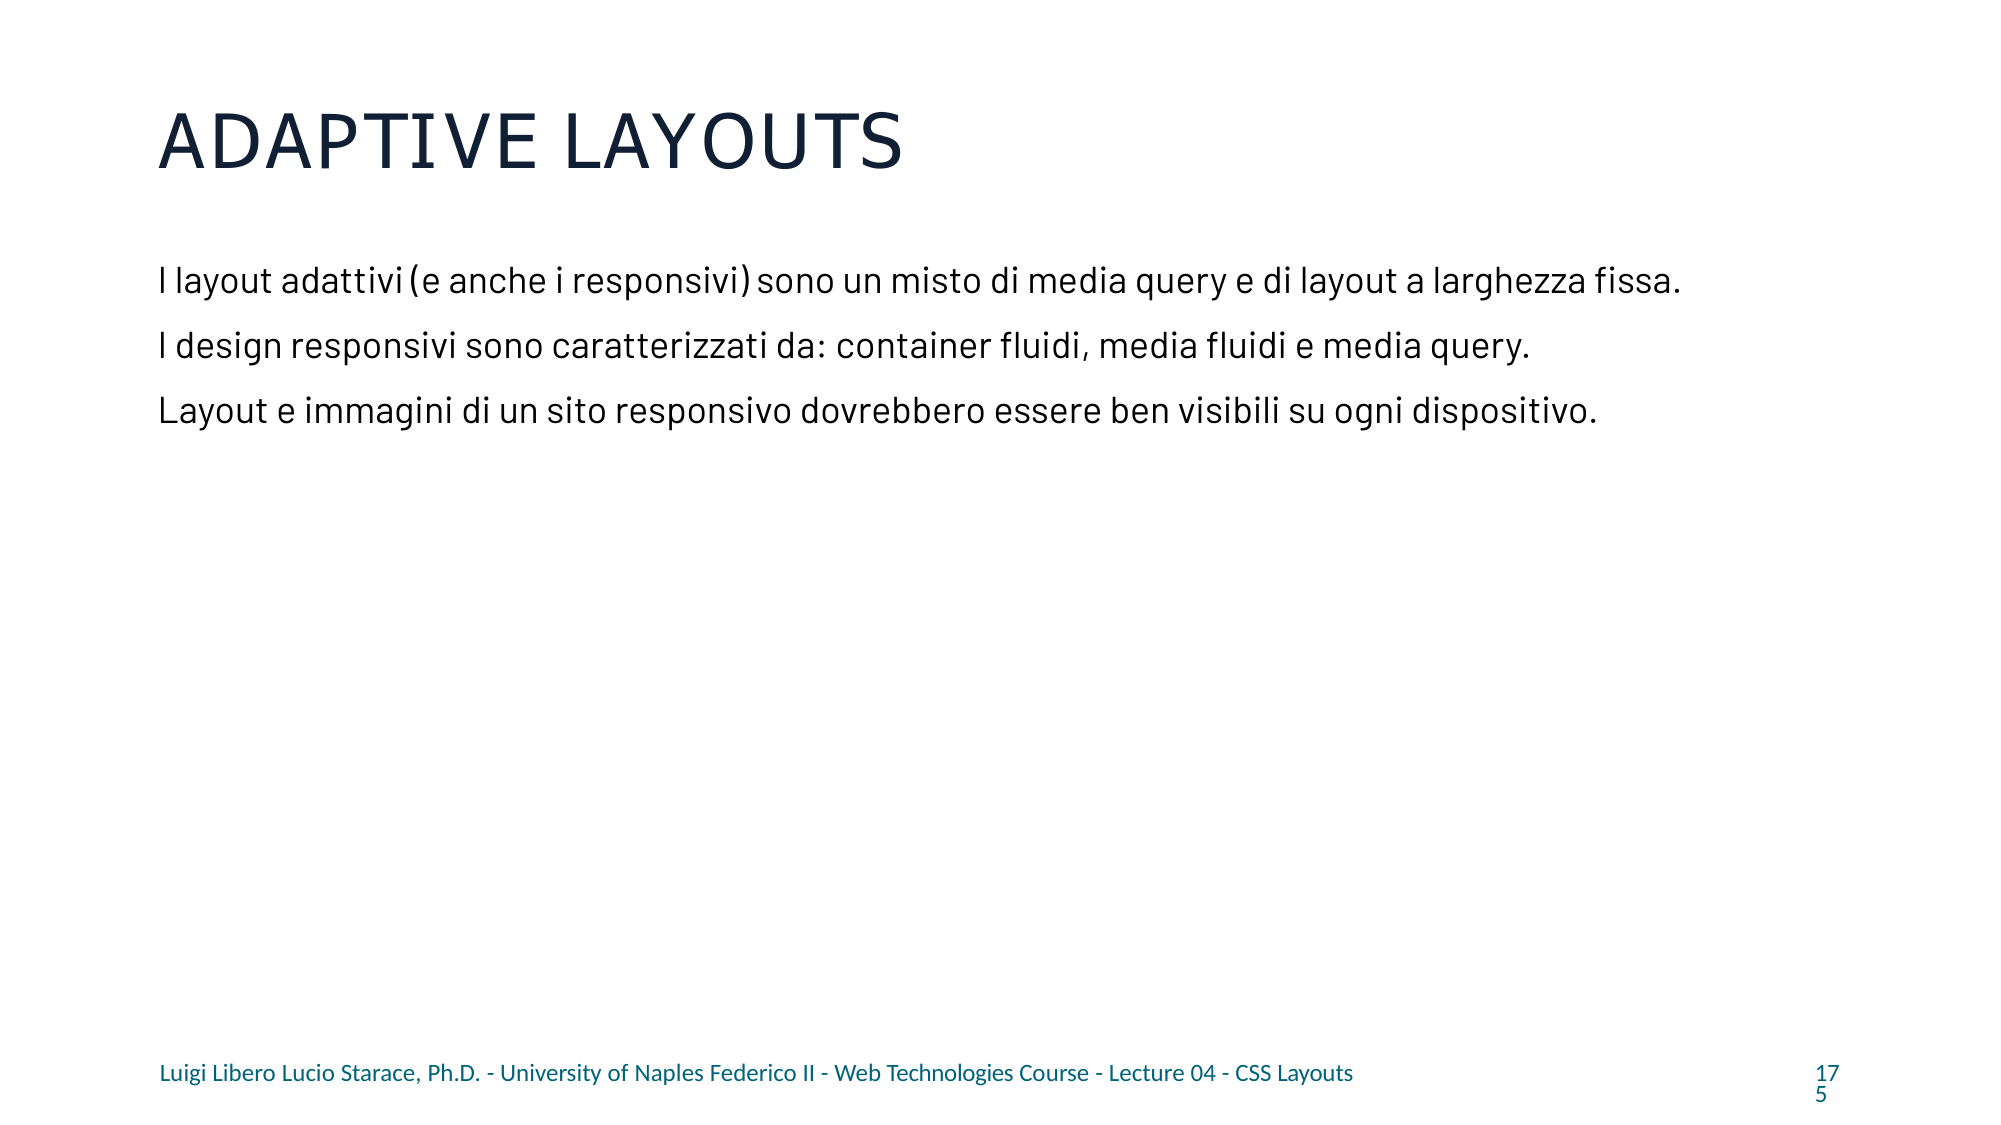

# ADAPTIVE LAYOUTS
I layout adattivi (e anche i responsivi) sono un misto di media query e di layout a larghezza fissa.
I design responsivi sono caratterizzati da: container fluidi, media fluidi e media query.
Layout e immagini di un sito responsivo dovrebbero essere ben visibili su ogni dispositivo.
Luigi Libero Lucio Starace, Ph.D. - University of Naples Federico II - Web Technologies Course - Lecture 04 - CSS Layouts
175